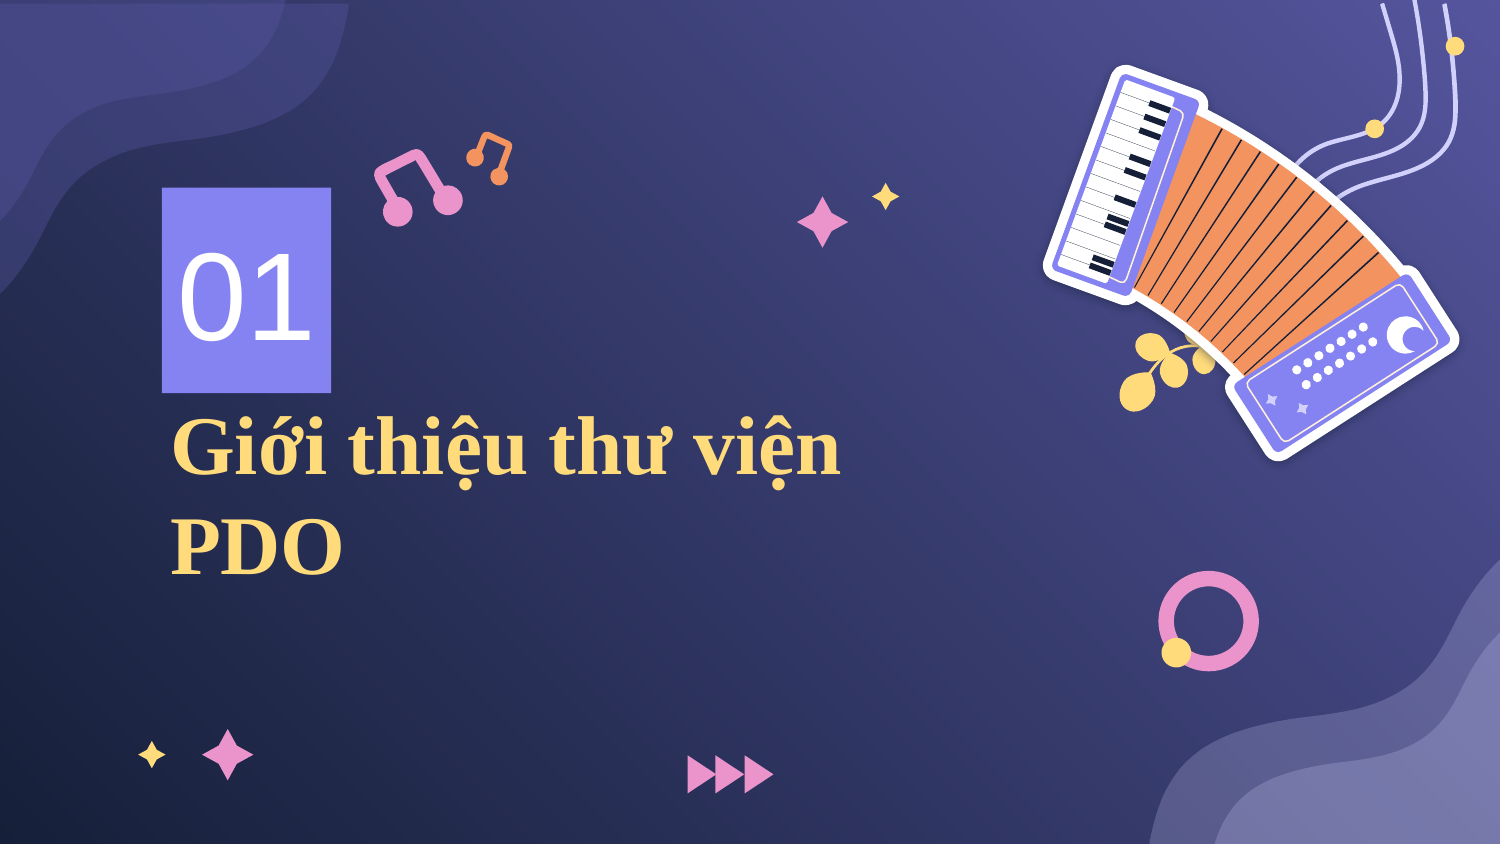

01

# Giới thiệu thư viện PDO